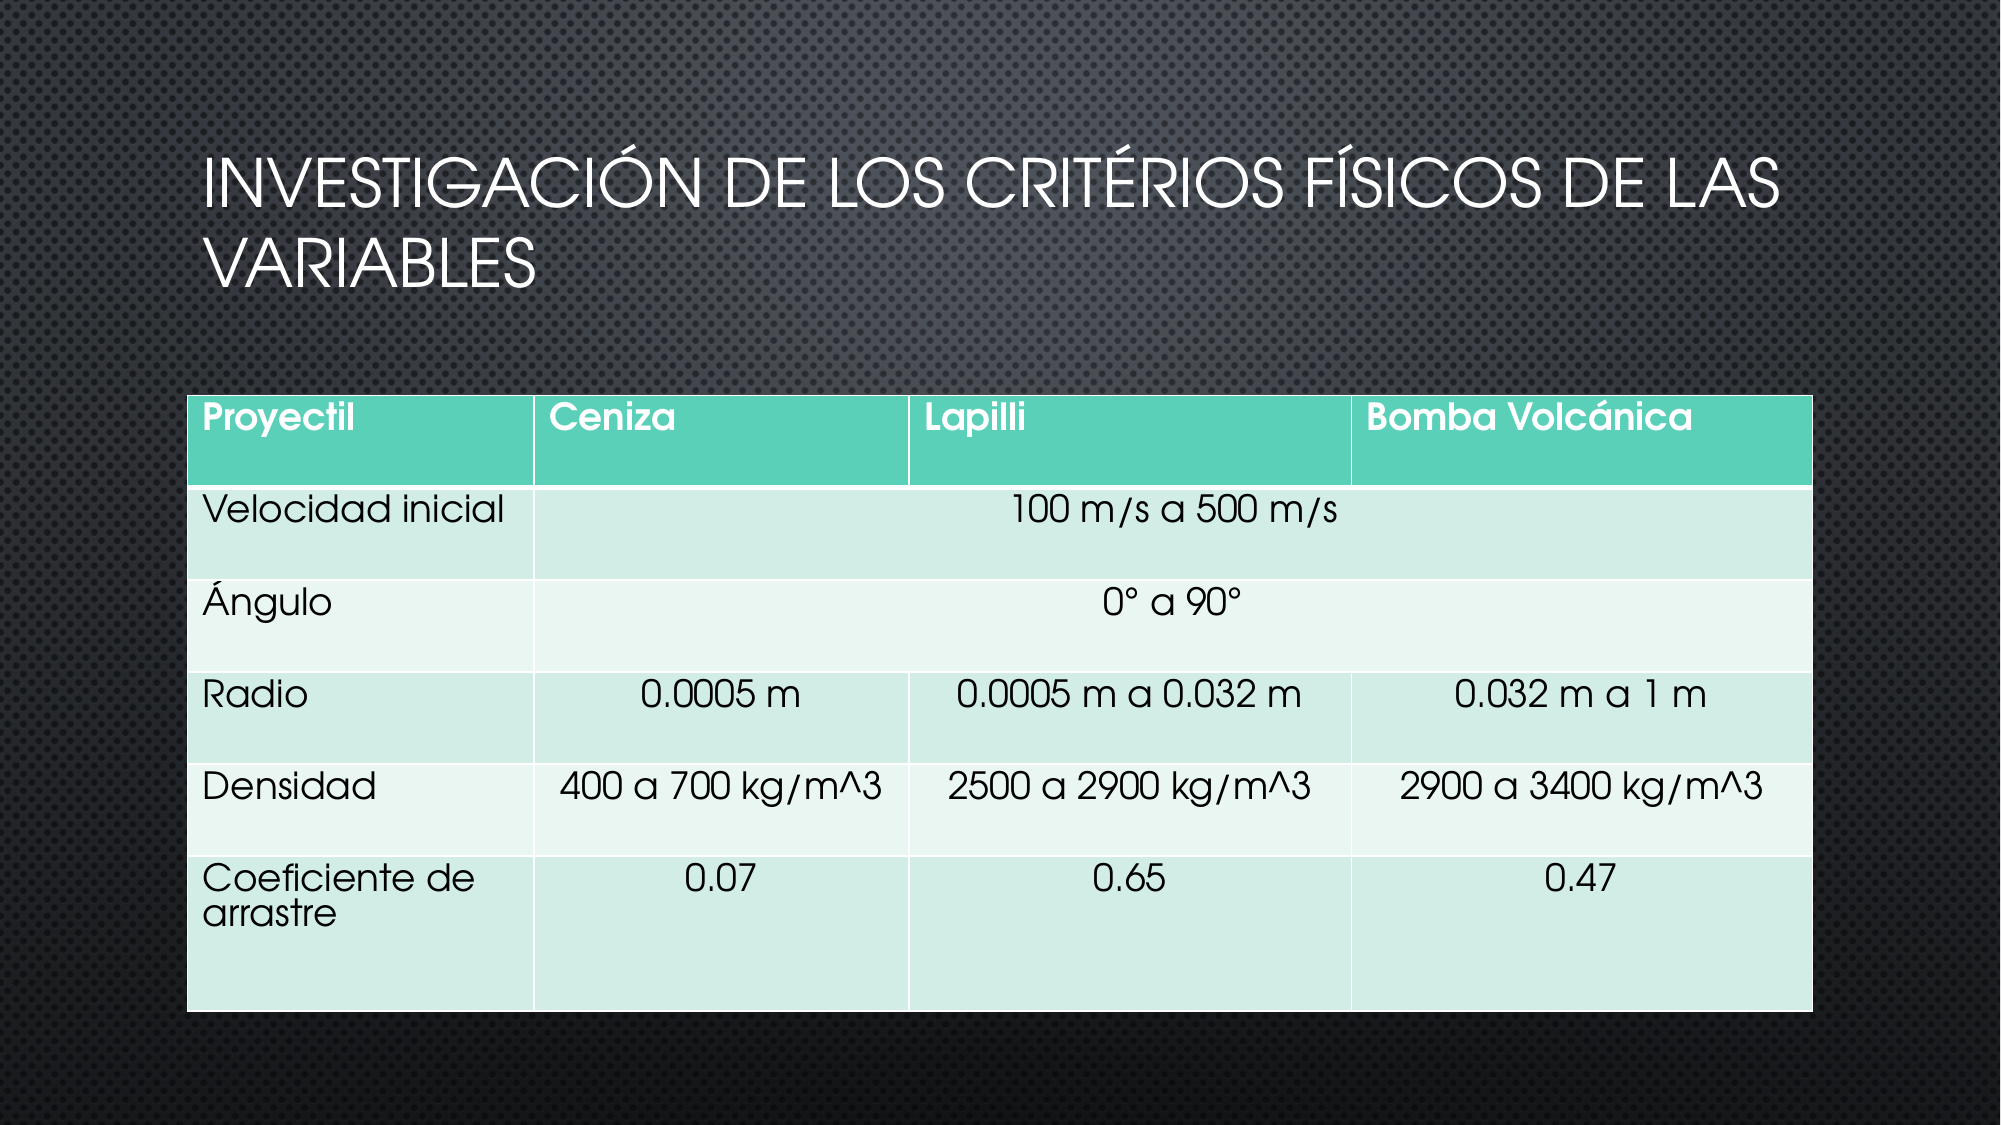

# Investigación de los critérios físicos de las variables
| Proyectil | Ceniza | Lapilli | Bomba Volcánica |
| --- | --- | --- | --- |
| Velocidad inicial | 100 m/s a 500 m/s |  |  |
| Ángulo | 0° a 90° |  |  |
| Radio | 0.0005 m | 0.0005 m a 0.032 m | 0.032 m a 1 m |
| Densidad | 400 a 700 kg/m^3 | 2500 a 2900 kg/m^3 | 2900 a 3400 kg/m^3 |
| Coeficiente de arrastre | 0.07 | 0.65 | 0.47 |